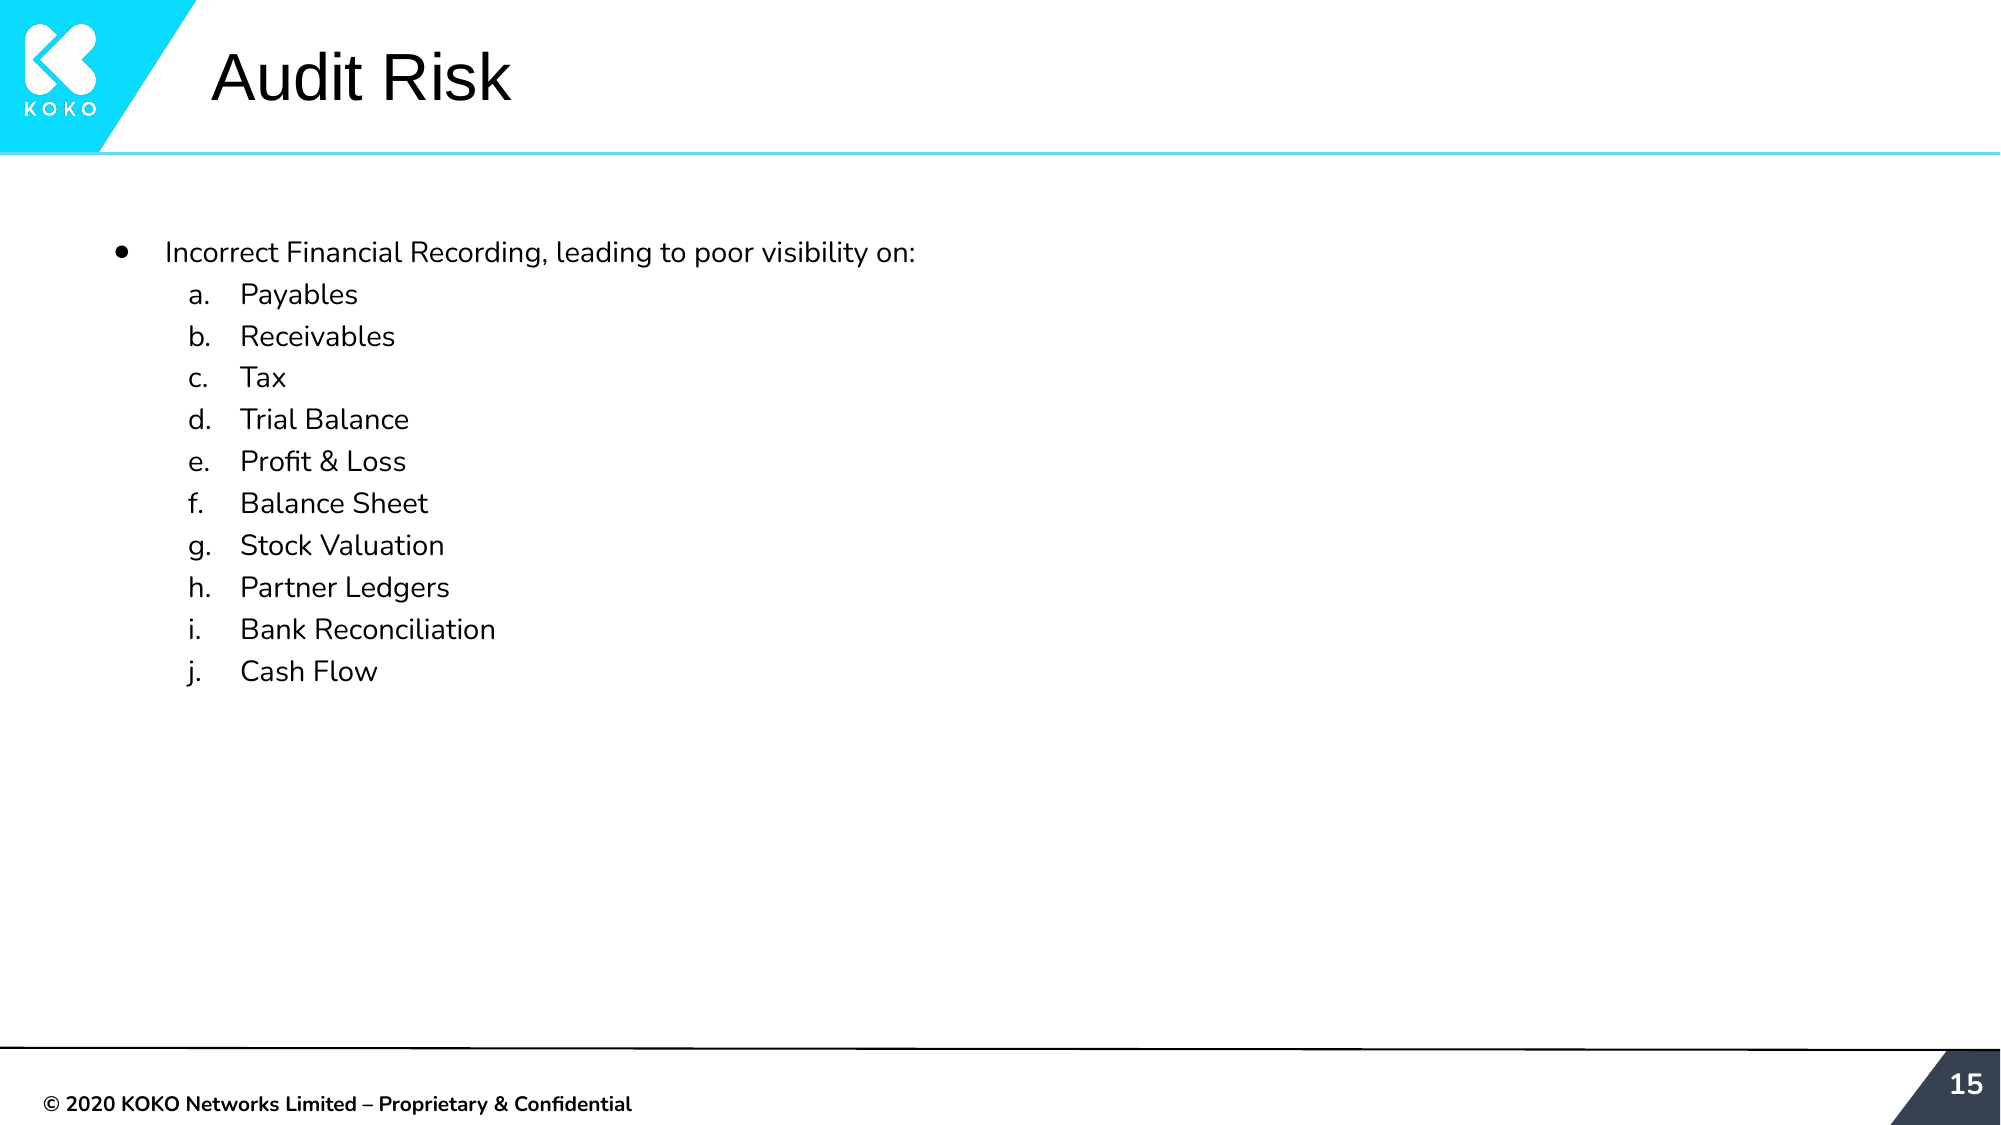

# Audit Risk
Incorrect Financial Recording, leading to poor visibility on:
Payables
Receivables
Tax
Trial Balance
Profit & Loss
Balance Sheet
Stock Valuation
Partner Ledgers
Bank Reconciliation
Cash Flow
15